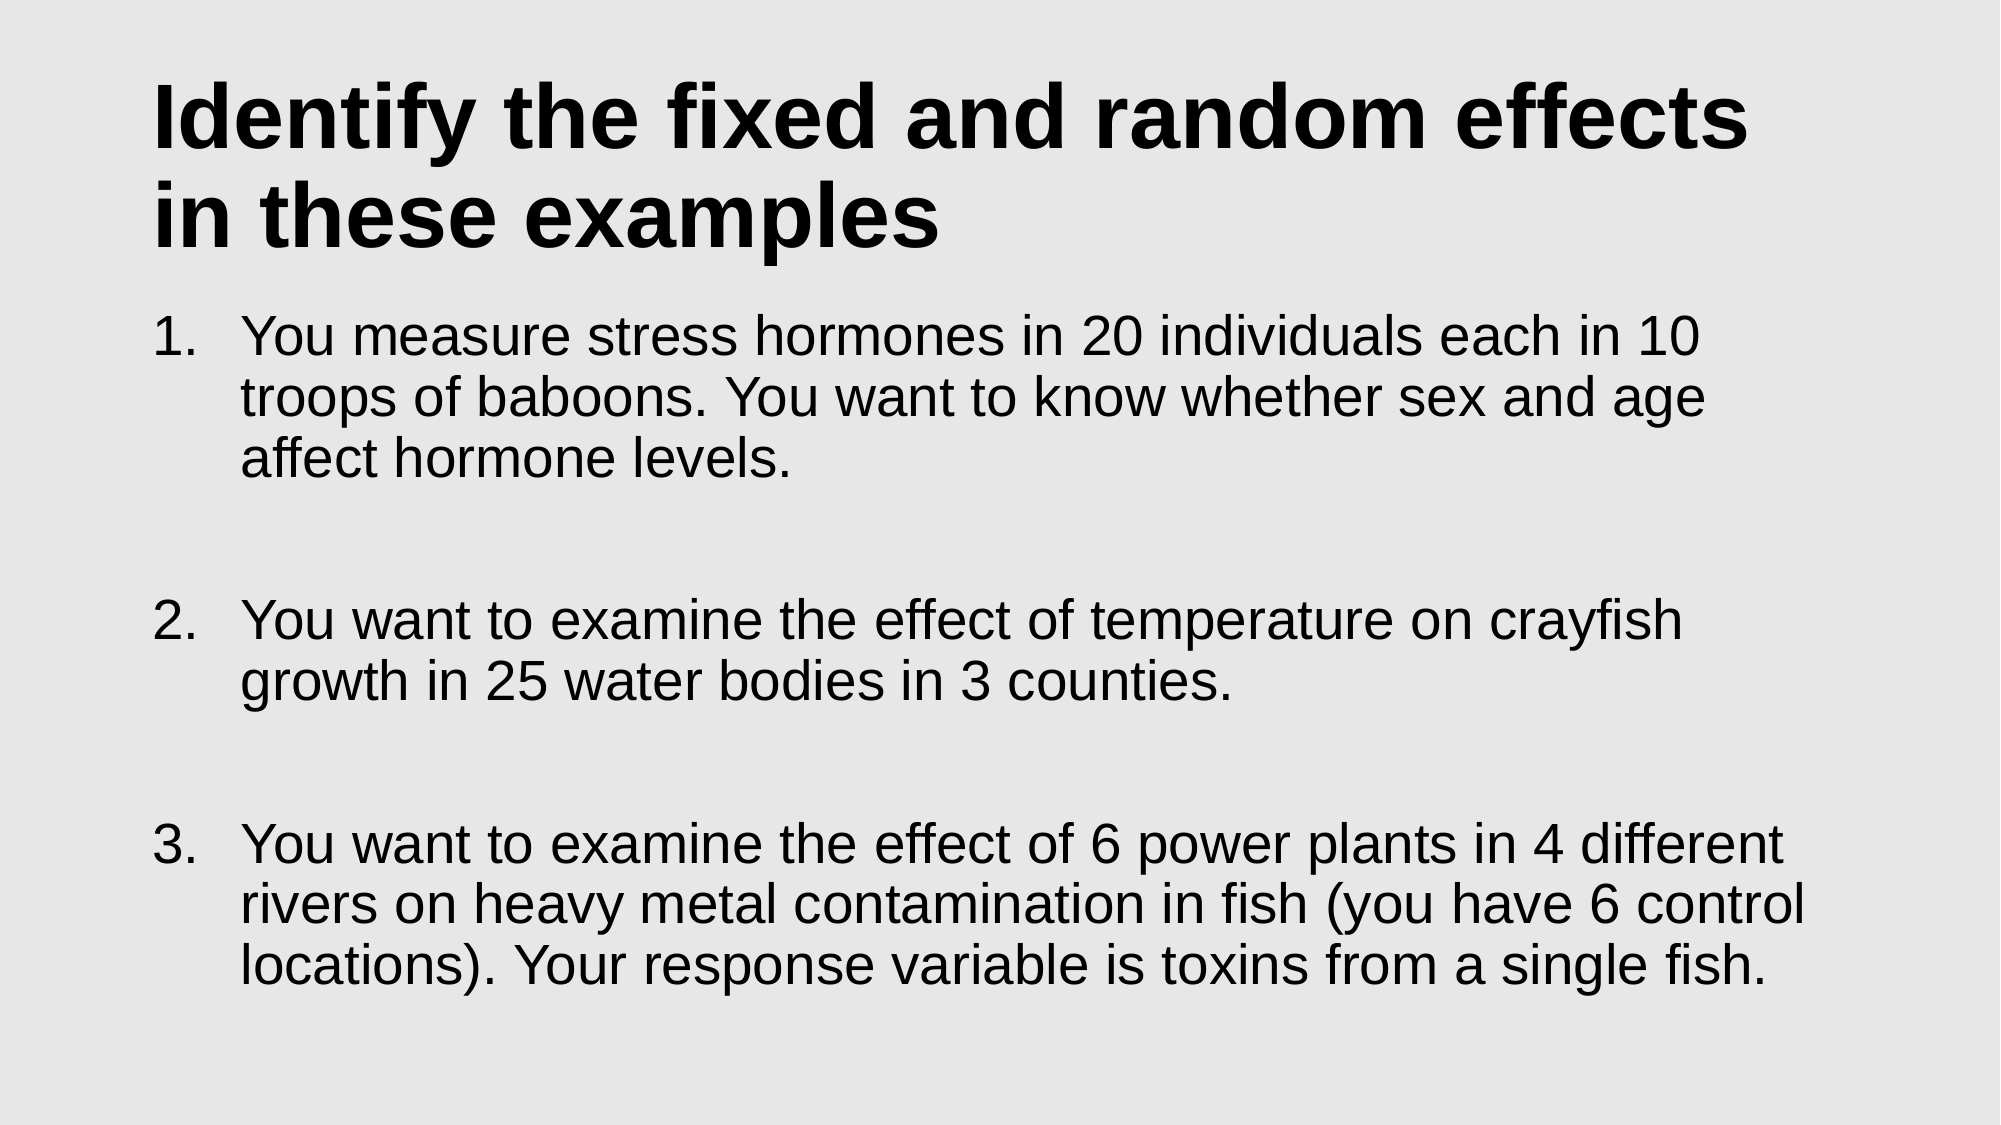

# Identify the fixed and random effects in these examples
You measure stress hormones in 20 individuals each in 10 troops of baboons. You want to know whether sex and age affect hormone levels.

You want to examine the effect of temperature on crayfish growth in 25 water bodies in 3 counties.

You want to examine the effect of 6 power plants in 4 different rivers on heavy metal contamination in fish (you have 6 control locations). Your response variable is toxins from a single fish.